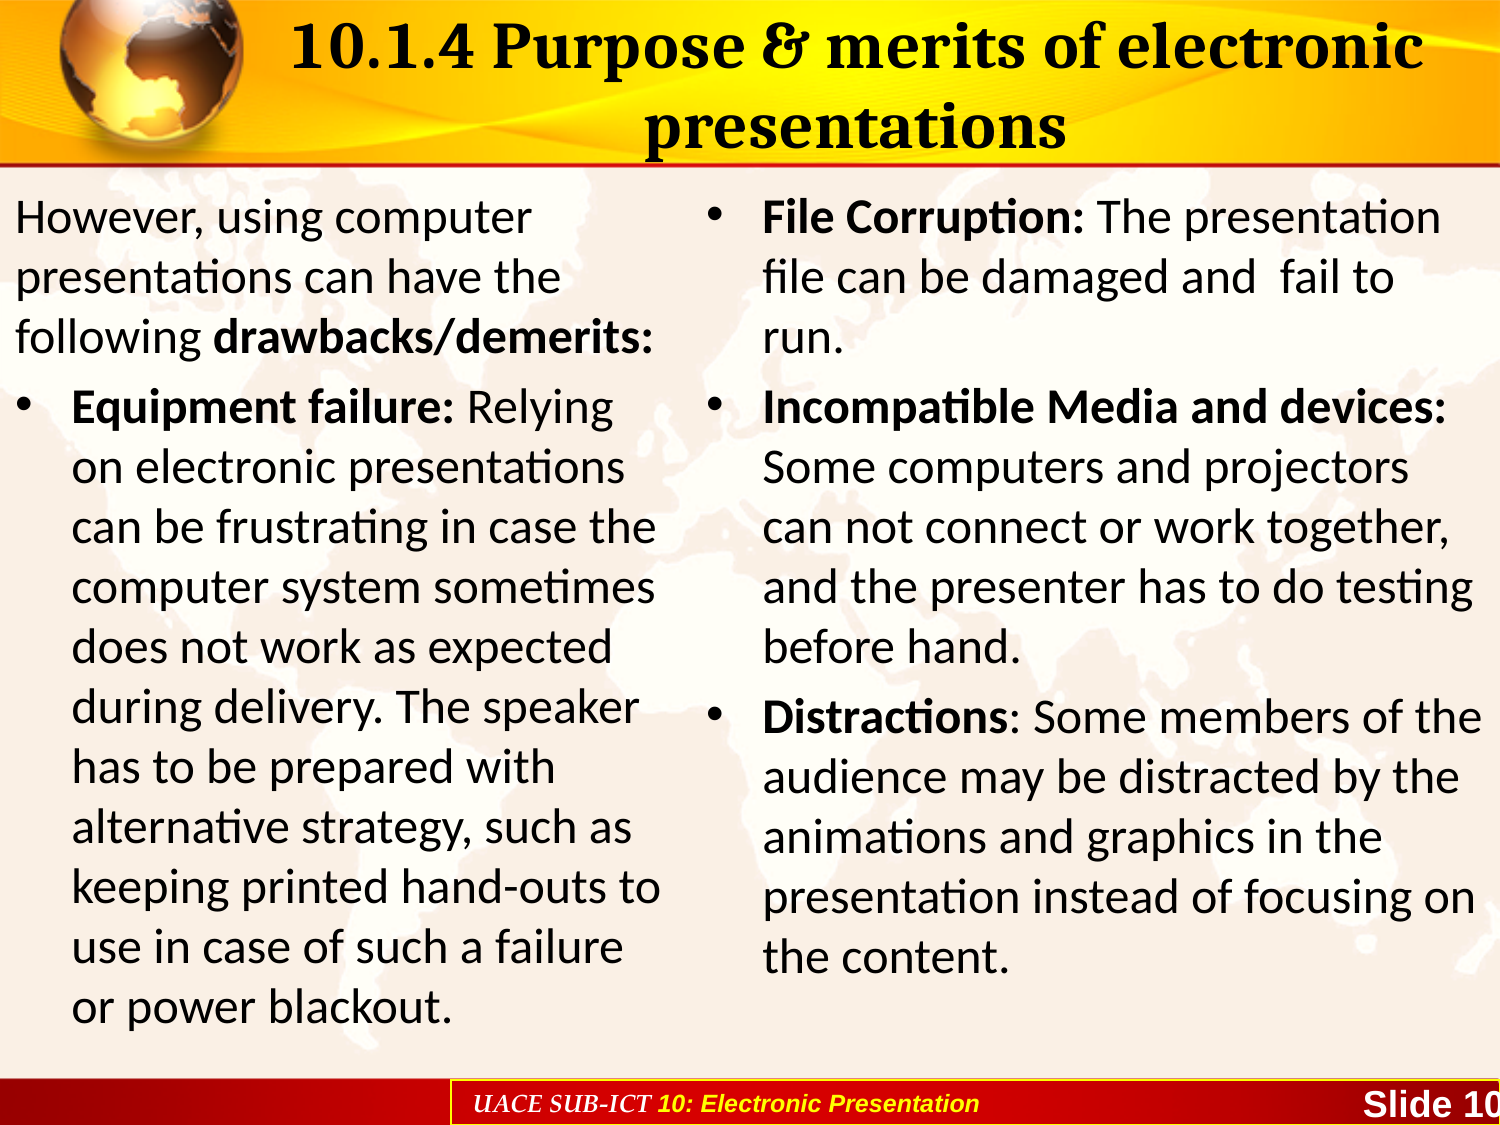

# 10.1.4 Purpose & merits of electronic presentations
However, using computer presentations can have the following drawbacks/demerits:
Equipment failure: Relying on electronic presentations can be frustrating in case the computer system sometimes does not work as expected during delivery. The speaker has to be prepared with alternative strategy, such as keeping printed hand-outs to use in case of such a failure or power blackout.
File Corruption: The presentation  file can be damaged and  fail to run.
Incompatible Media and devices: Some computers and projectors can not connect or work together, and the presenter has to do testing before hand.
Distractions: Some members of the audience may be distracted by the animations and graphics in the presentation instead of focusing on the content.